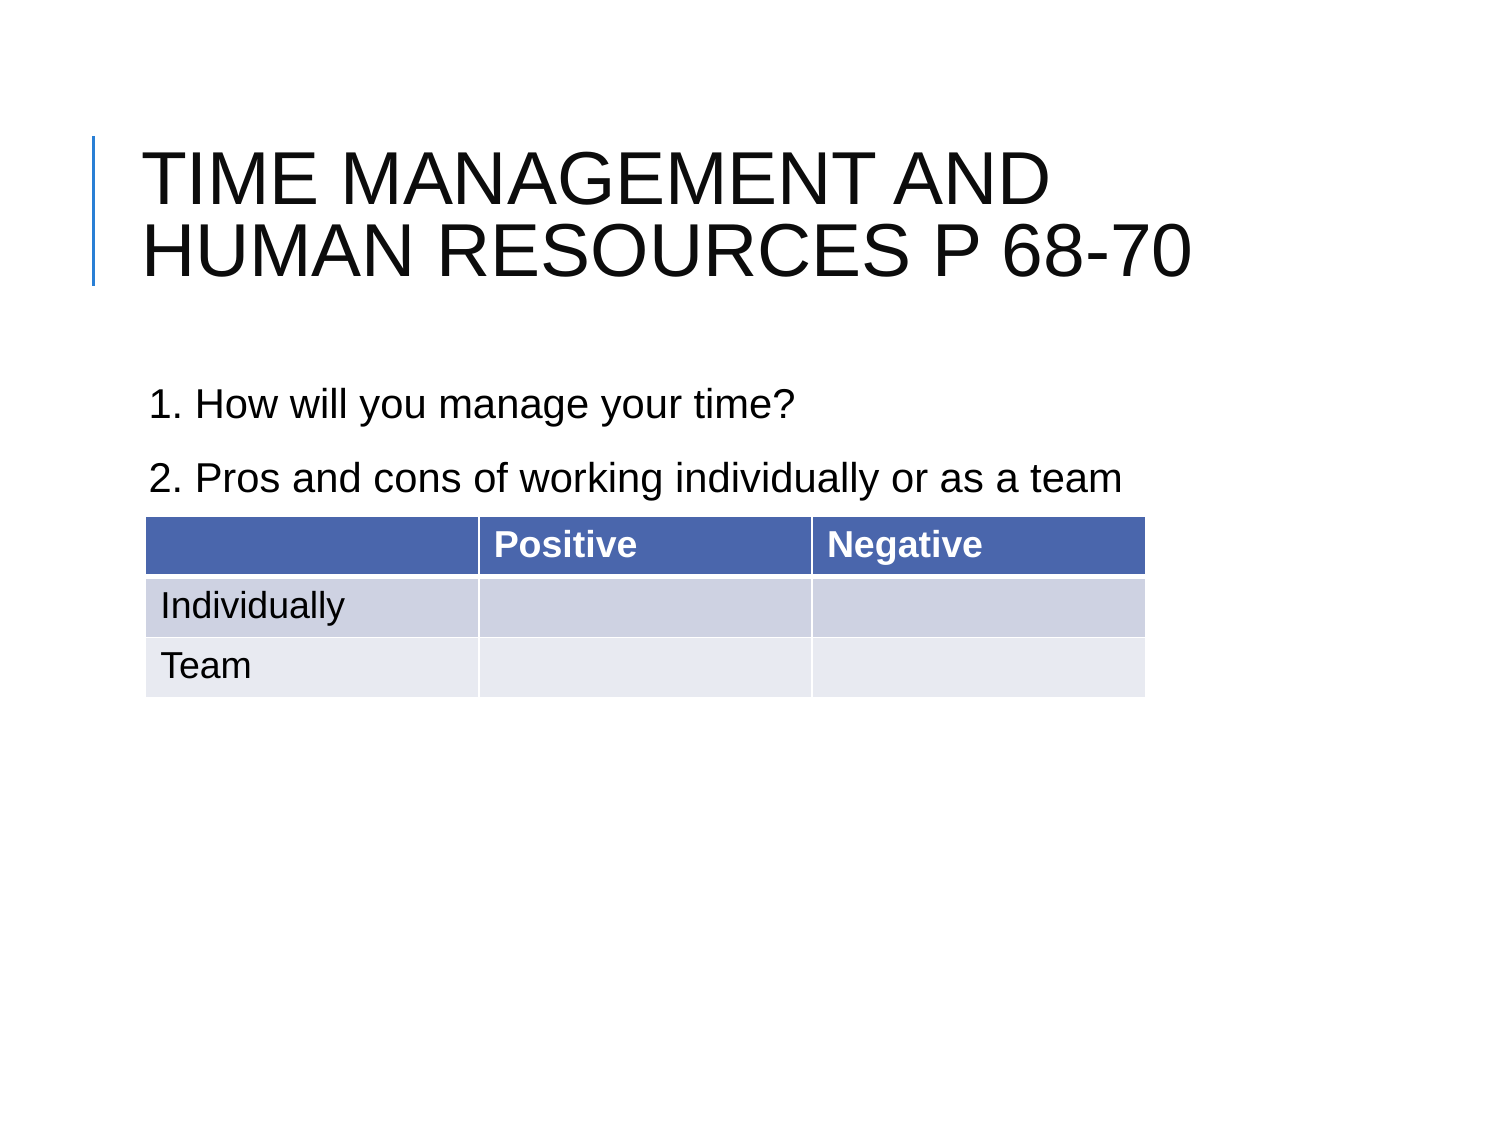

# TIME MANAGEMENT AND HUMAN RESOURCES P 68-70
1. How will you manage your time?
2. Pros and cons of working individually or as a team

|  | Positive | Negative |
| --- | --- | --- |
| Individually |  |  |
| Team |  |  |